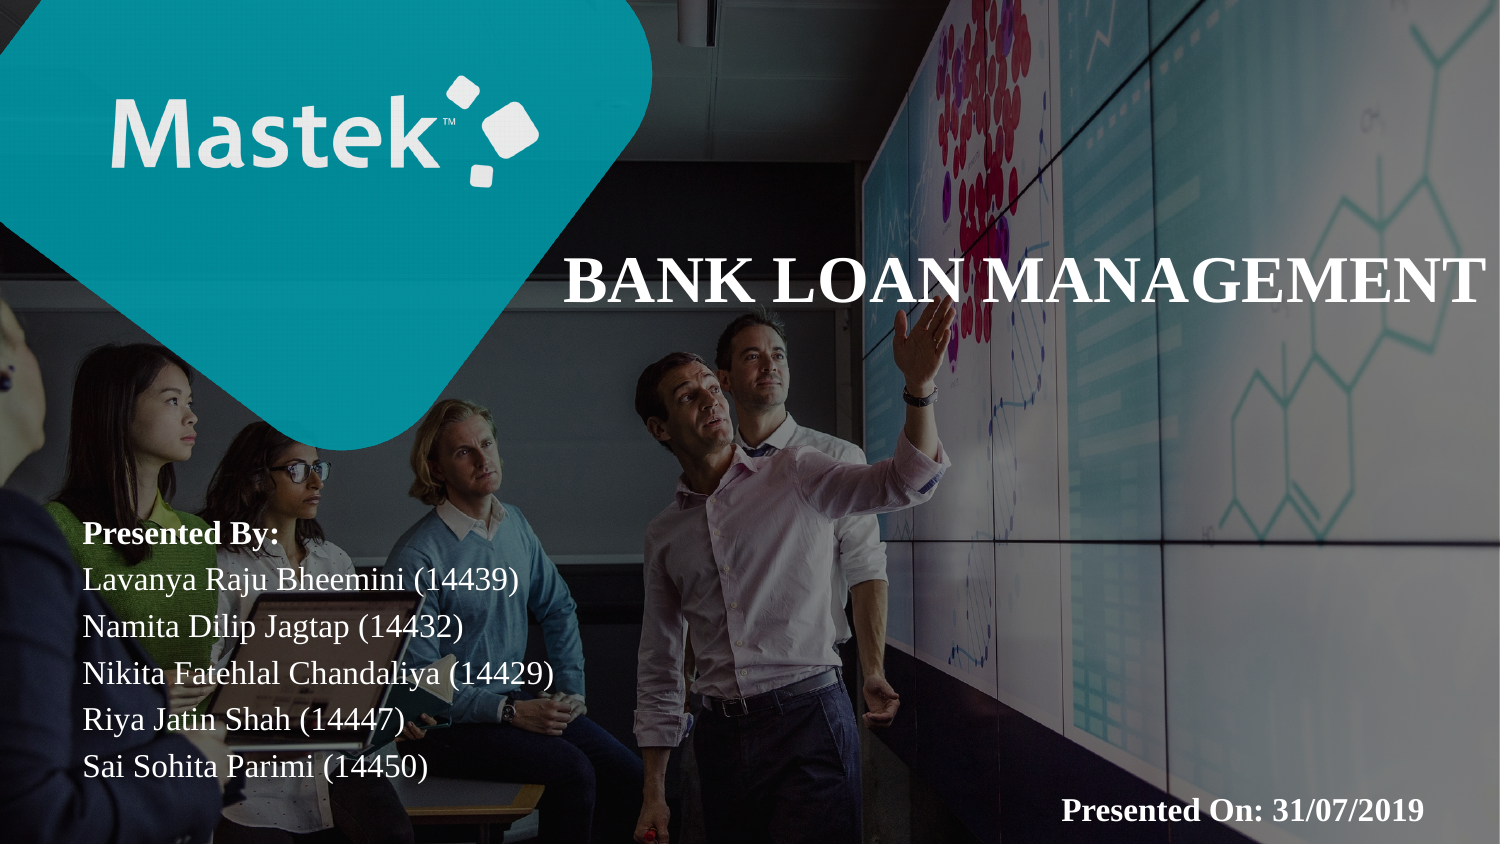

BANK LOAN MANAGEMENT
Presented By:
Lavanya Raju Bheemini (14439)
Namita Dilip Jagtap (14432)
Nikita Fatehlal Chandaliya (14429)
Riya Jatin Shah (14447)
Sai Sohita Parimi (14450)

               Presented On: 31/07/2019